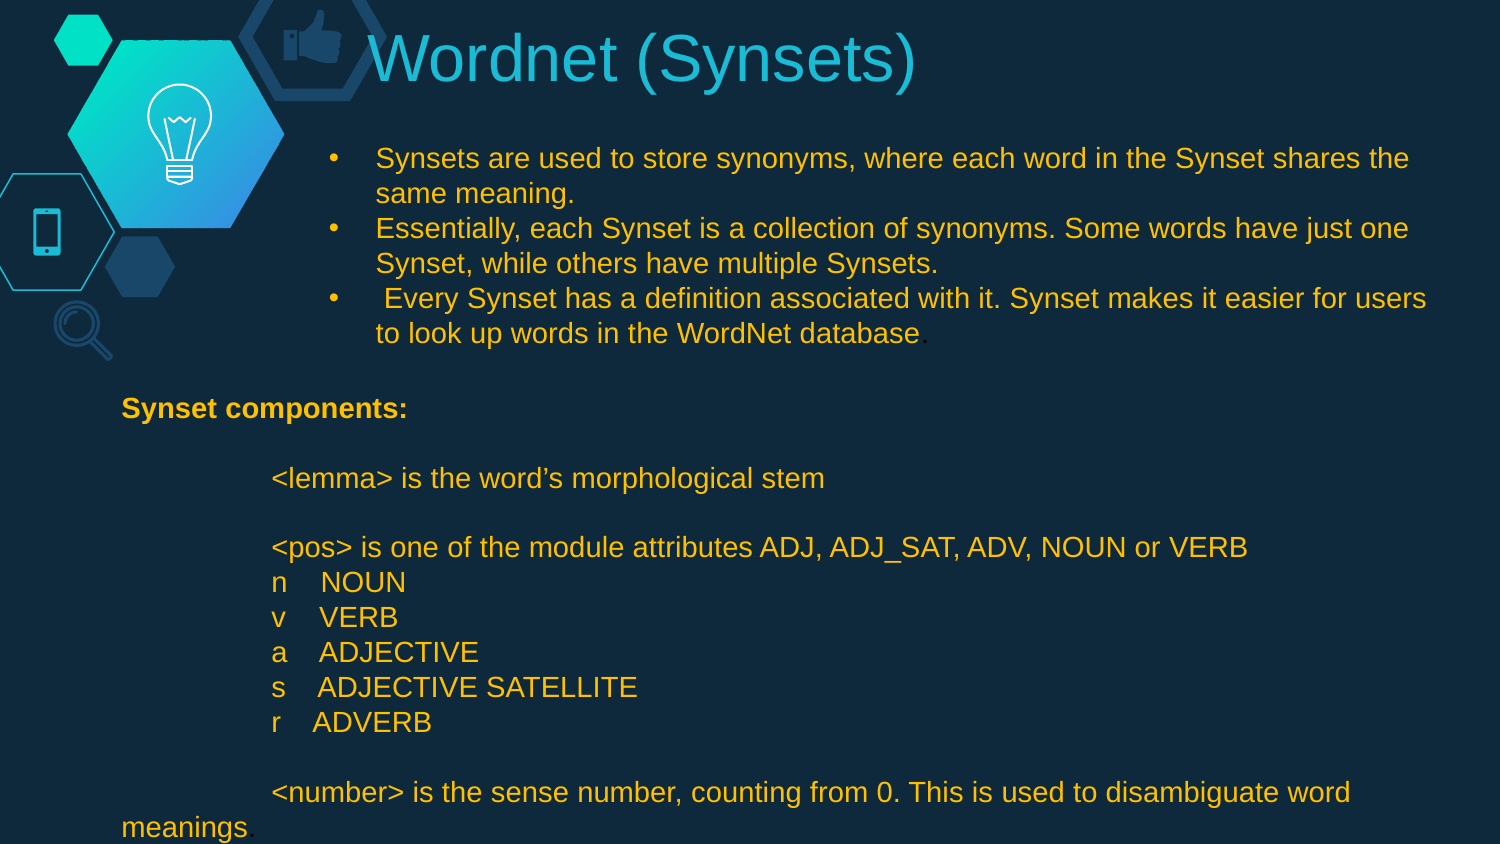

# Wordnet (Synsets)
Synsets are used to store synonyms, where each word in the Synset shares the same meaning.
Essentially, each Synset is a collection of synonyms. Some words have just one Synset, while others have multiple Synsets.
 Every Synset has a definition associated with it. Synset makes it easier for users to look up words in the WordNet database.

Synset components:

	<lemma> is the word’s morphological stem

	<pos> is one of the module attributes ADJ, ADJ_SAT, ADV, NOUN or VERB
	n    NOUN
	v    VERB
	a    ADJECTIVE
	s    ADJECTIVE SATELLITE
	r    ADVERB

	<number> is the sense number, counting from 0. This is used to disambiguate word meanings.